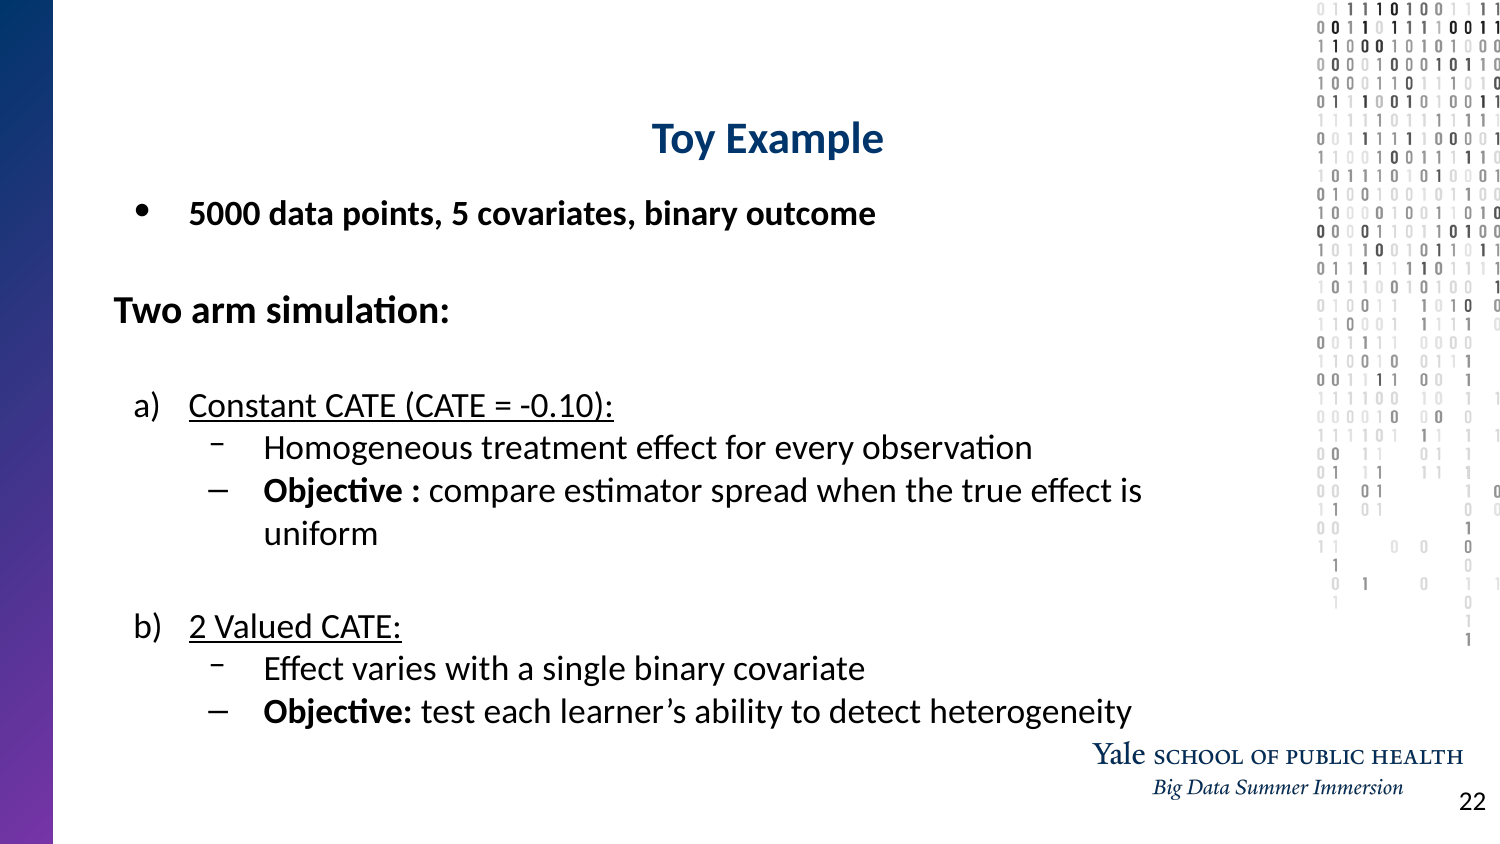

# Toy Example
5000 data points, 5 covariates, binary outcome

Two arm simulation:

Constant CATE (CATE = -0.10):
Homogeneous treatment effect for every observation
Objective : compare estimator spread when the true effect is uniform

2 Valued CATE:
Effect varies with a single binary covariate
Objective: test each learner’s ability to detect heterogeneity
22